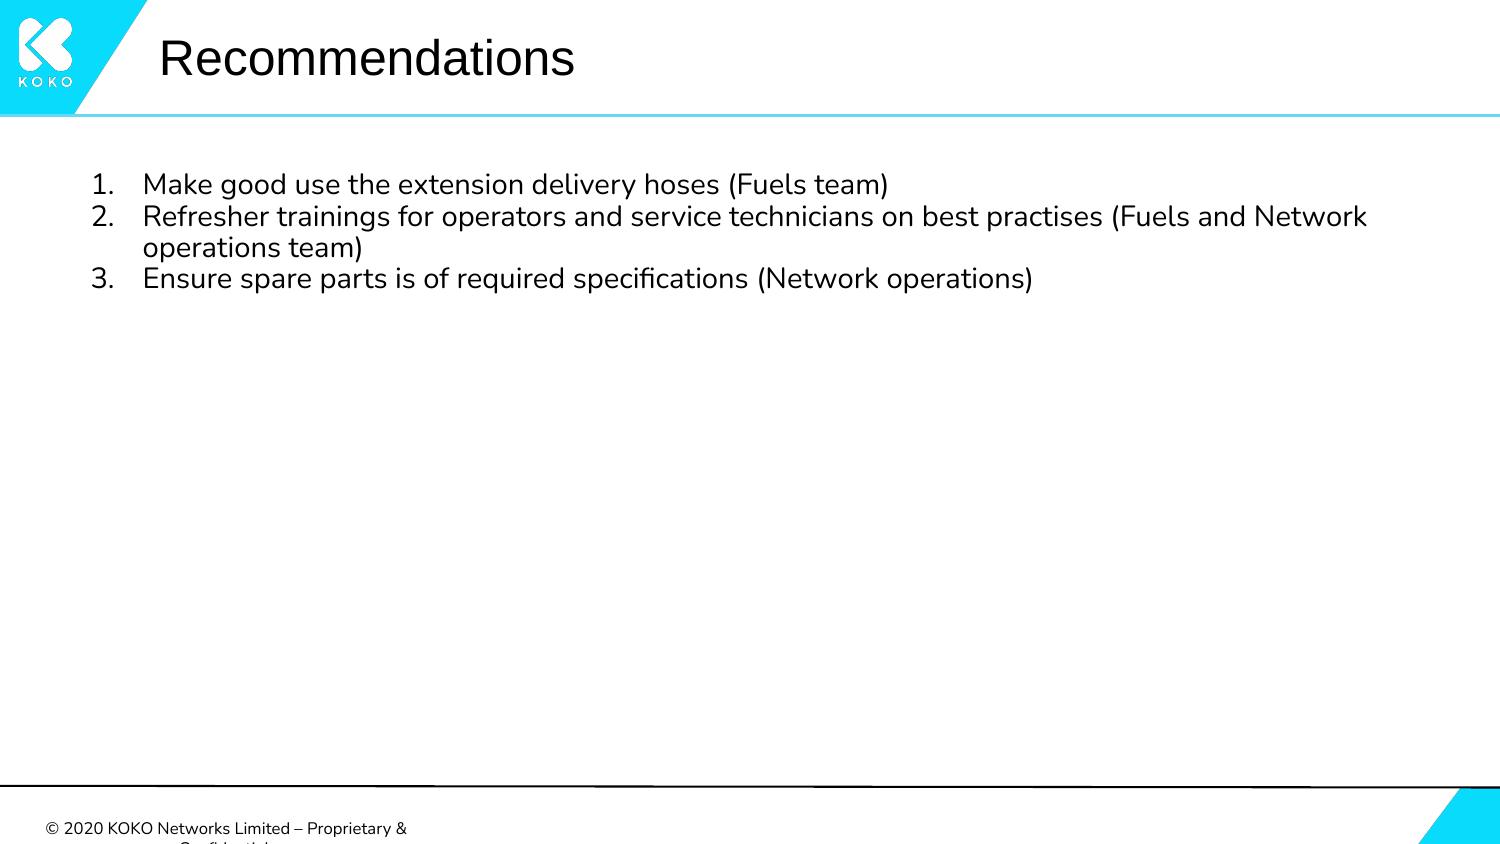

# Recommendations
Make good use the extension delivery hoses (Fuels team)
Refresher trainings for operators and service technicians on best practises (Fuels and Network operations team)
Ensure spare parts is of required specifications (Network operations)